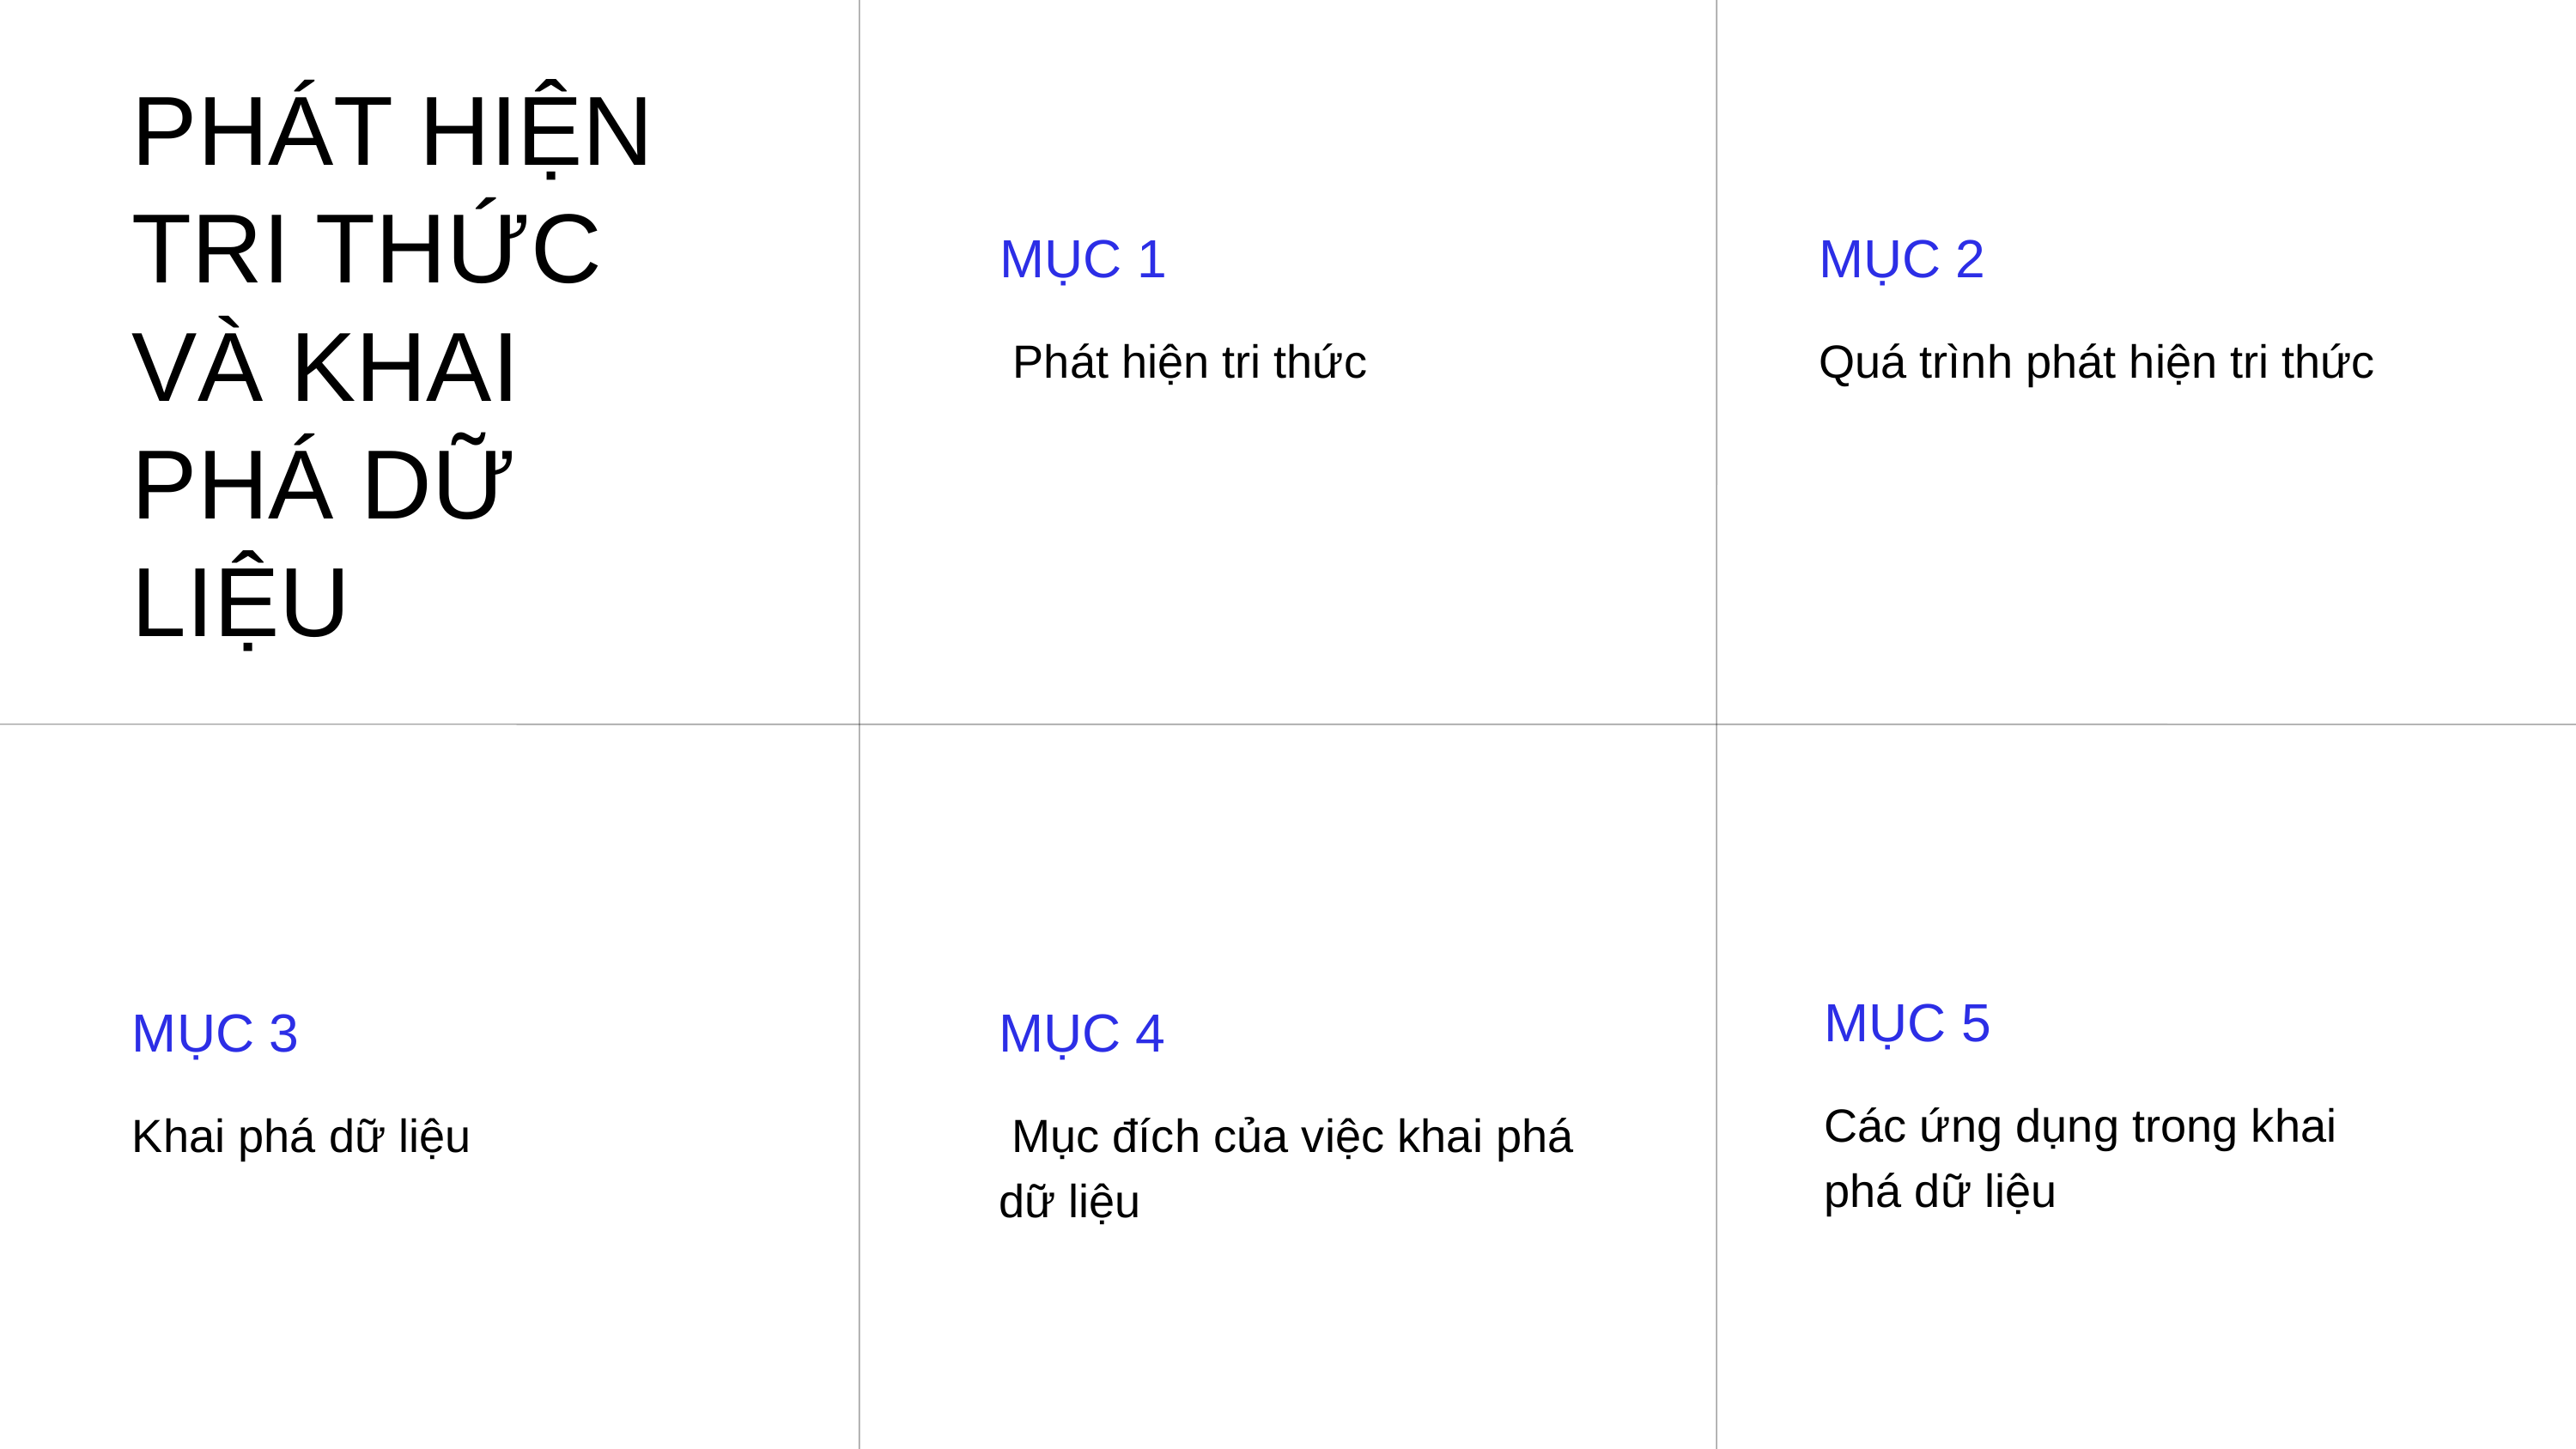

PHÁT HIỆN TRI THỨC VÀ KHAI PHÁ DỮ LIỆU
MỤC 1
 Phát hiện tri thức

MỤC 2
Quá trình phát hiện tri thức

MỤC 5
Các ứng dụng trong khai phá dữ liệu

MỤC 3
Khai phá dữ liệu

MỤC 4
 Mục đích của việc khai phá dữ liệu